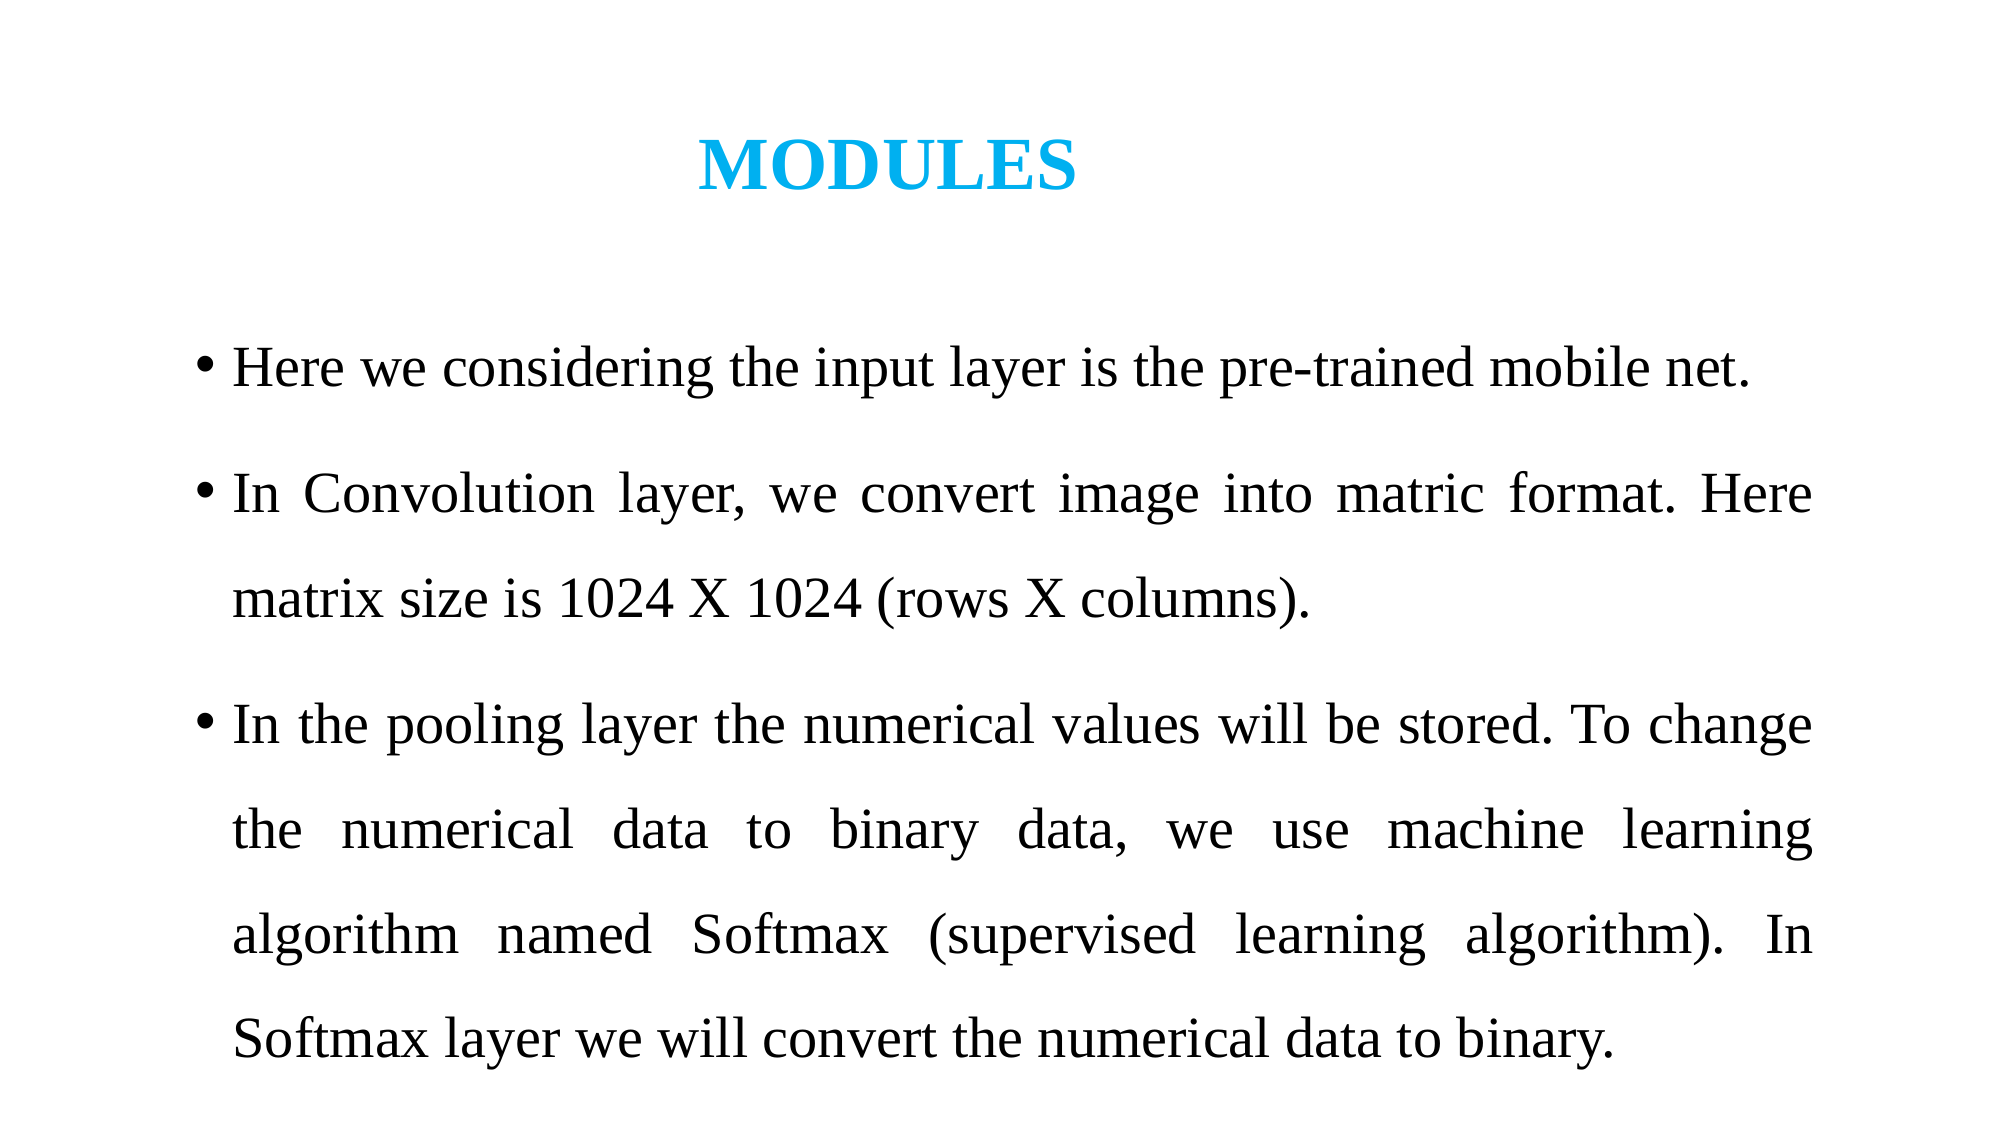

# MODULES
Here we considering the input layer is the pre-trained mobile net.
In Convolution layer, we convert image into matric format. Here matrix size is 1024 X 1024 (rows X columns).
In the pooling layer the numerical values will be stored. To change the numerical data to binary data, we use machine learning algorithm named Softmax (supervised learning algorithm). In Softmax layer we will convert the numerical data to binary.
In flatten layer and dense the classes of total dataset (10 types) is stored which will be in the binary data format.